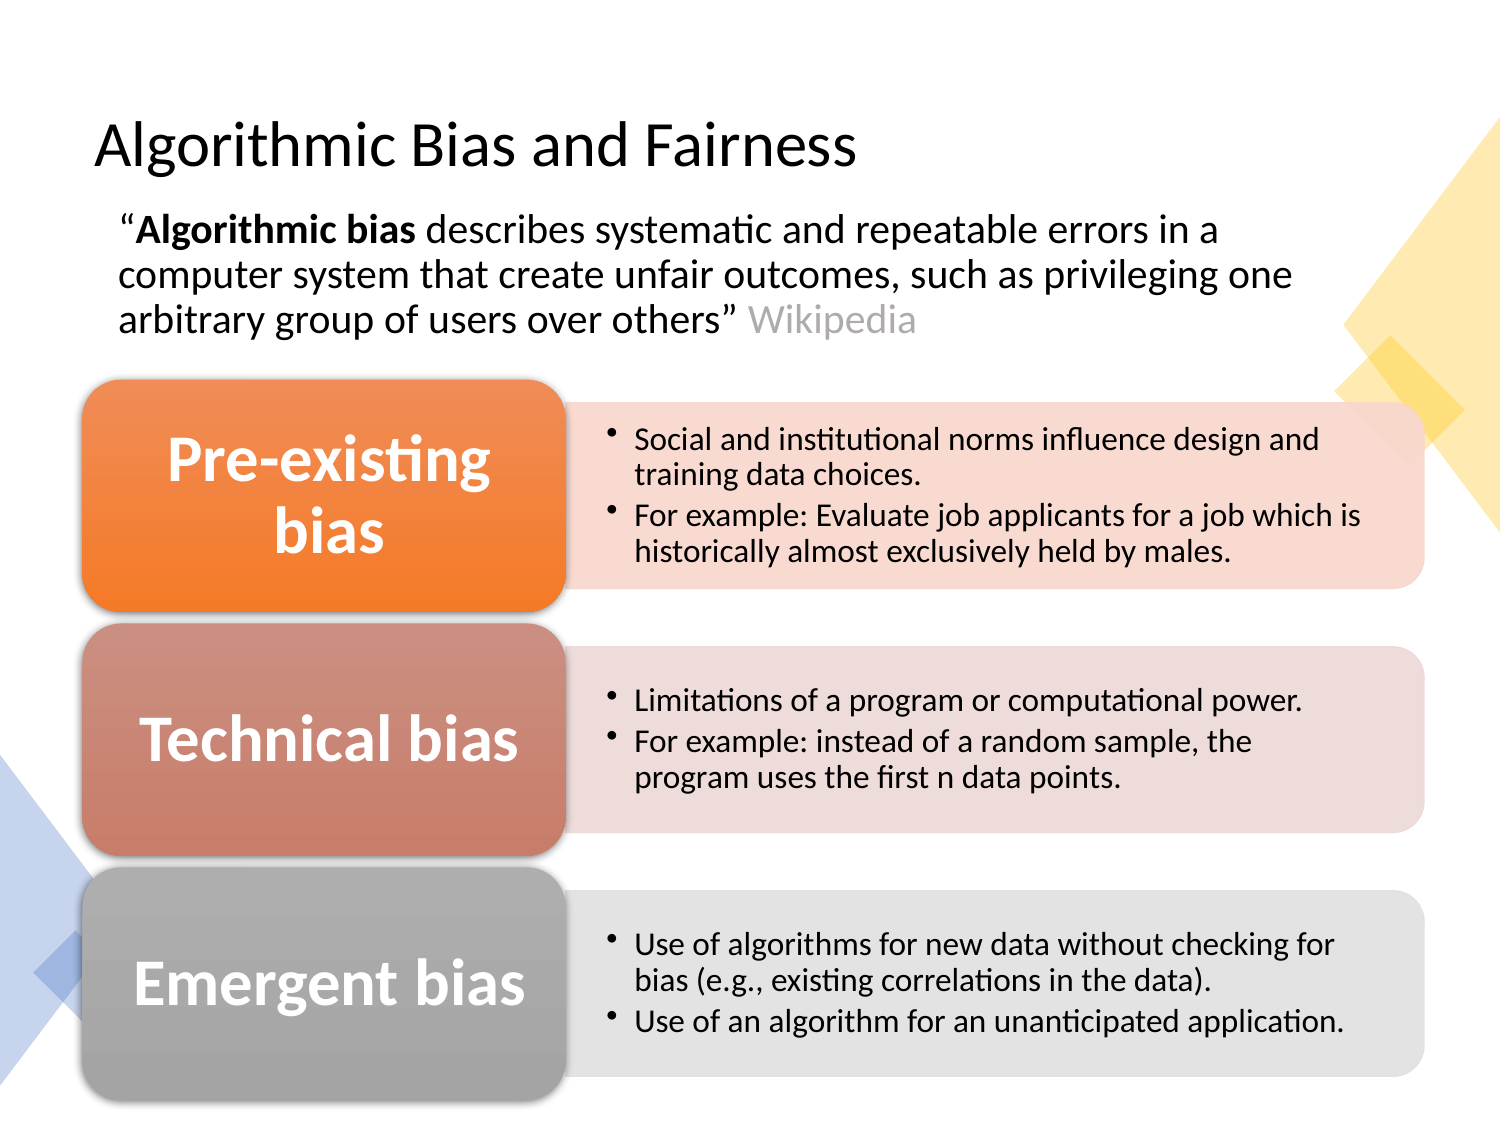

# Algorithmic Bias and Fairness
“Algorithmic bias describes systematic and repeatable errors in a computer system that create unfair outcomes, such as privileging one arbitrary group of users over others” Wikipedia

Social and institutional norms influence design and training data choices.
For example: Evaluate job applicants for a job which is historically almost exclusively held by males.
Pre-existing bias
Limitations of a program or computational power.
For example: instead of a random sample, the program uses the first n data points.
Technical bias
Use of algorithms for new data without checking for bias (e.g., existing correlations in the data).
Use of an algorithm for an unanticipated application.
Emergent bias